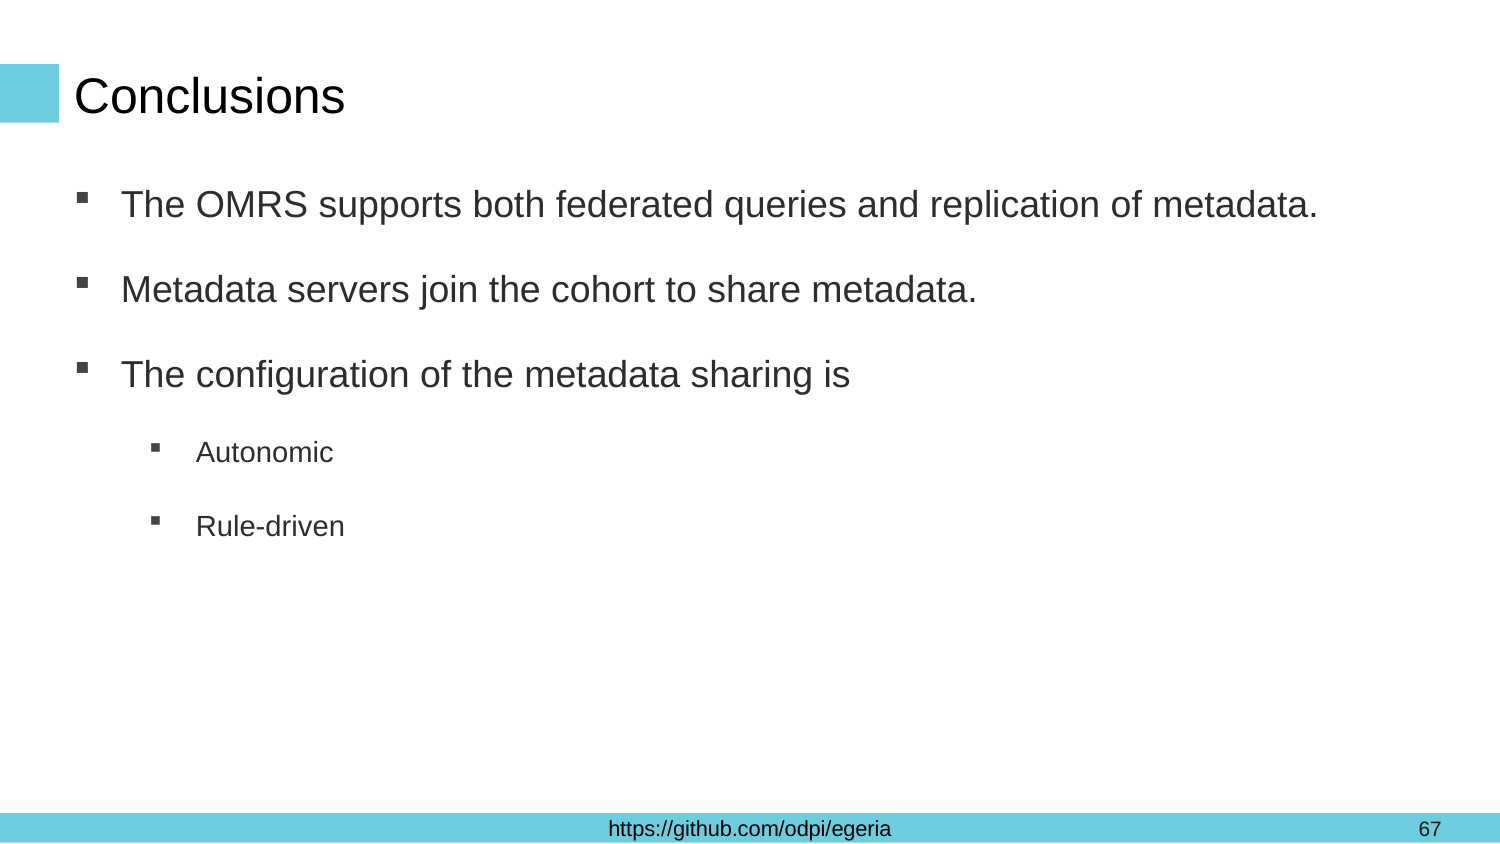

# Conclusions
The OMRS supports both federated queries and replication of metadata.
Metadata servers join the cohort to share metadata.
The configuration of the metadata sharing is
Autonomic
Rule-driven
67